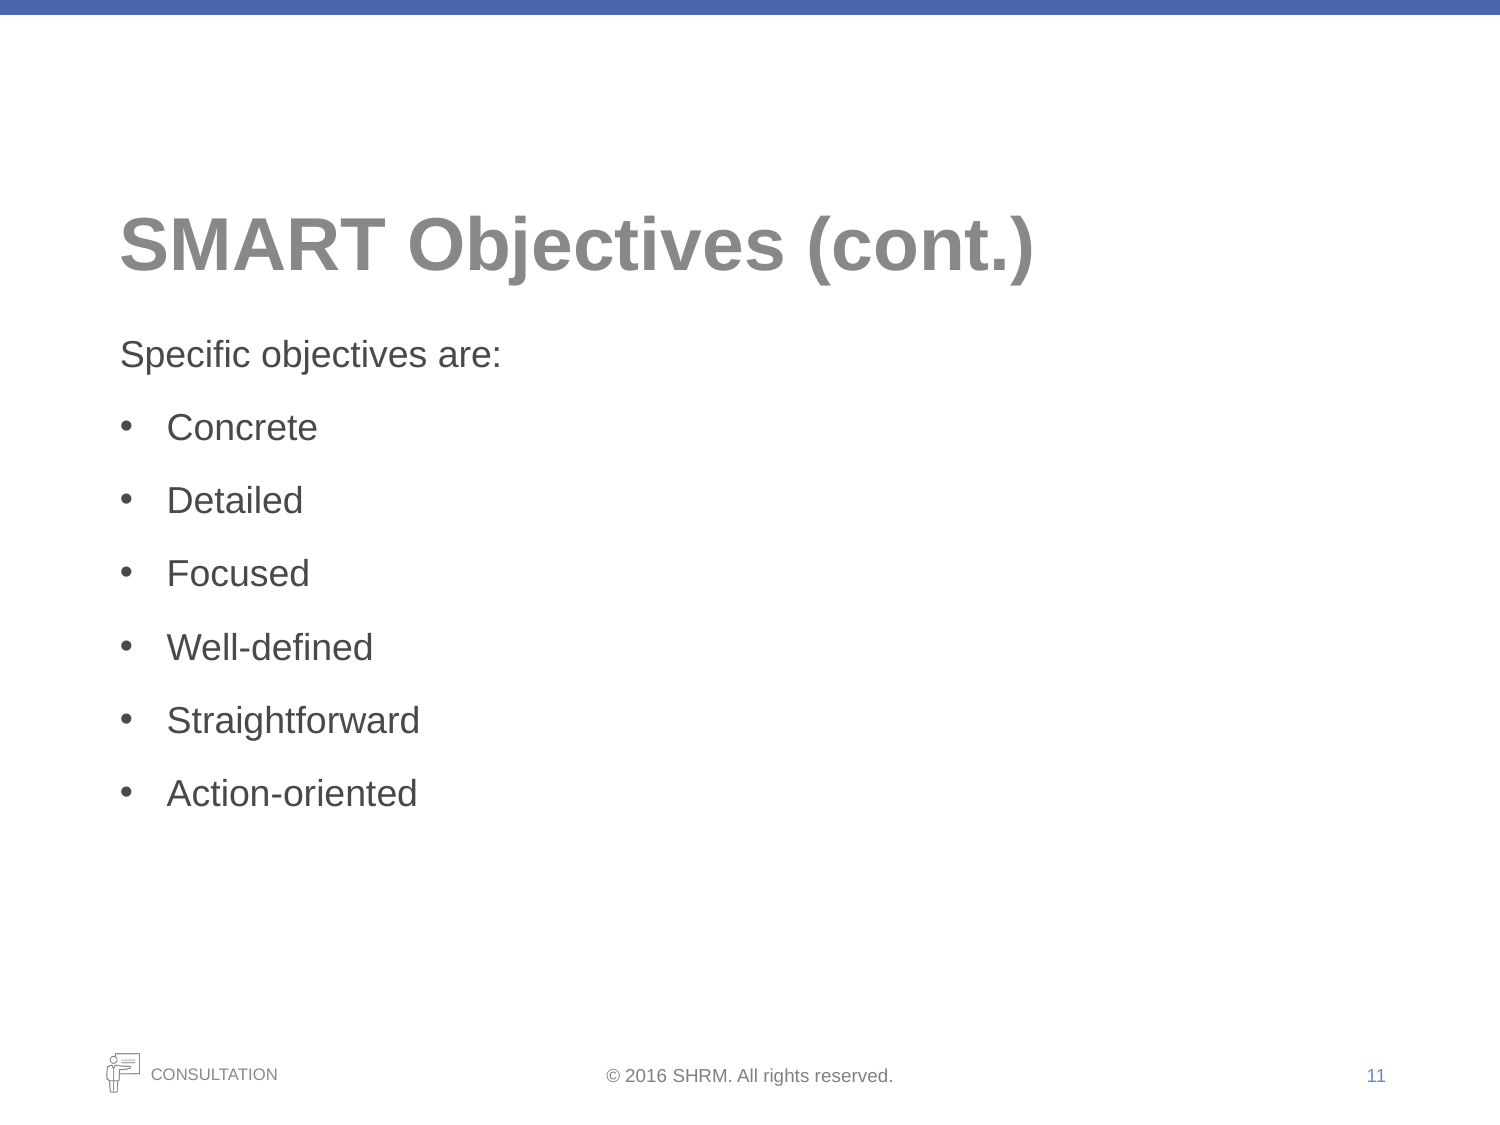

# SMART Objectives (cont.)
Specific objectives are:
Concrete
Detailed
Focused
Well-defined
Straightforward
Action-oriented
11